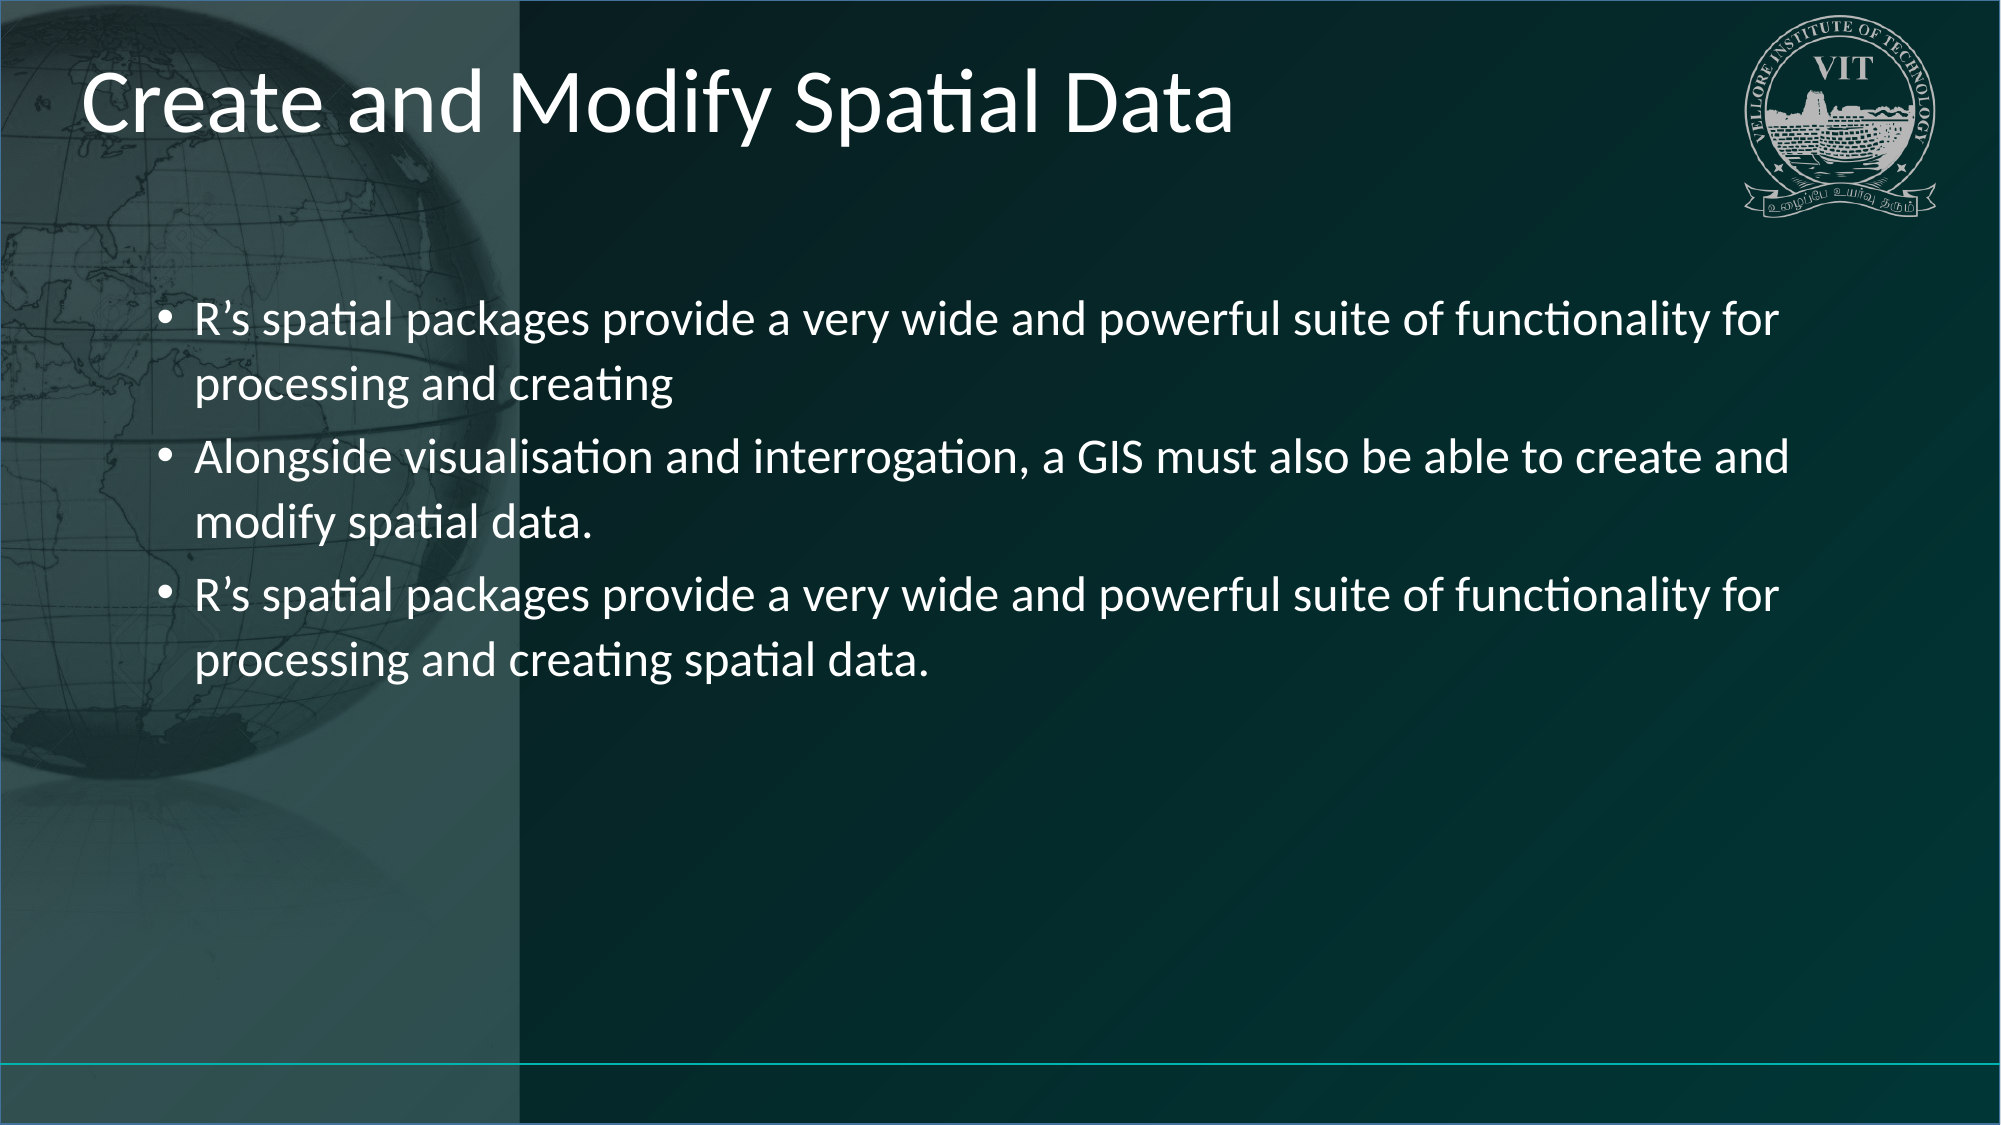

# Create and Modify Spatial Data
R’s spatial packages provide a very wide and powerful suite of functionality for processing and creating
Alongside visualisation and interrogation, a GIS must also be able to create and modify spatial data.
R’s spatial packages provide a very wide and powerful suite of functionality for processing and creating spatial data.